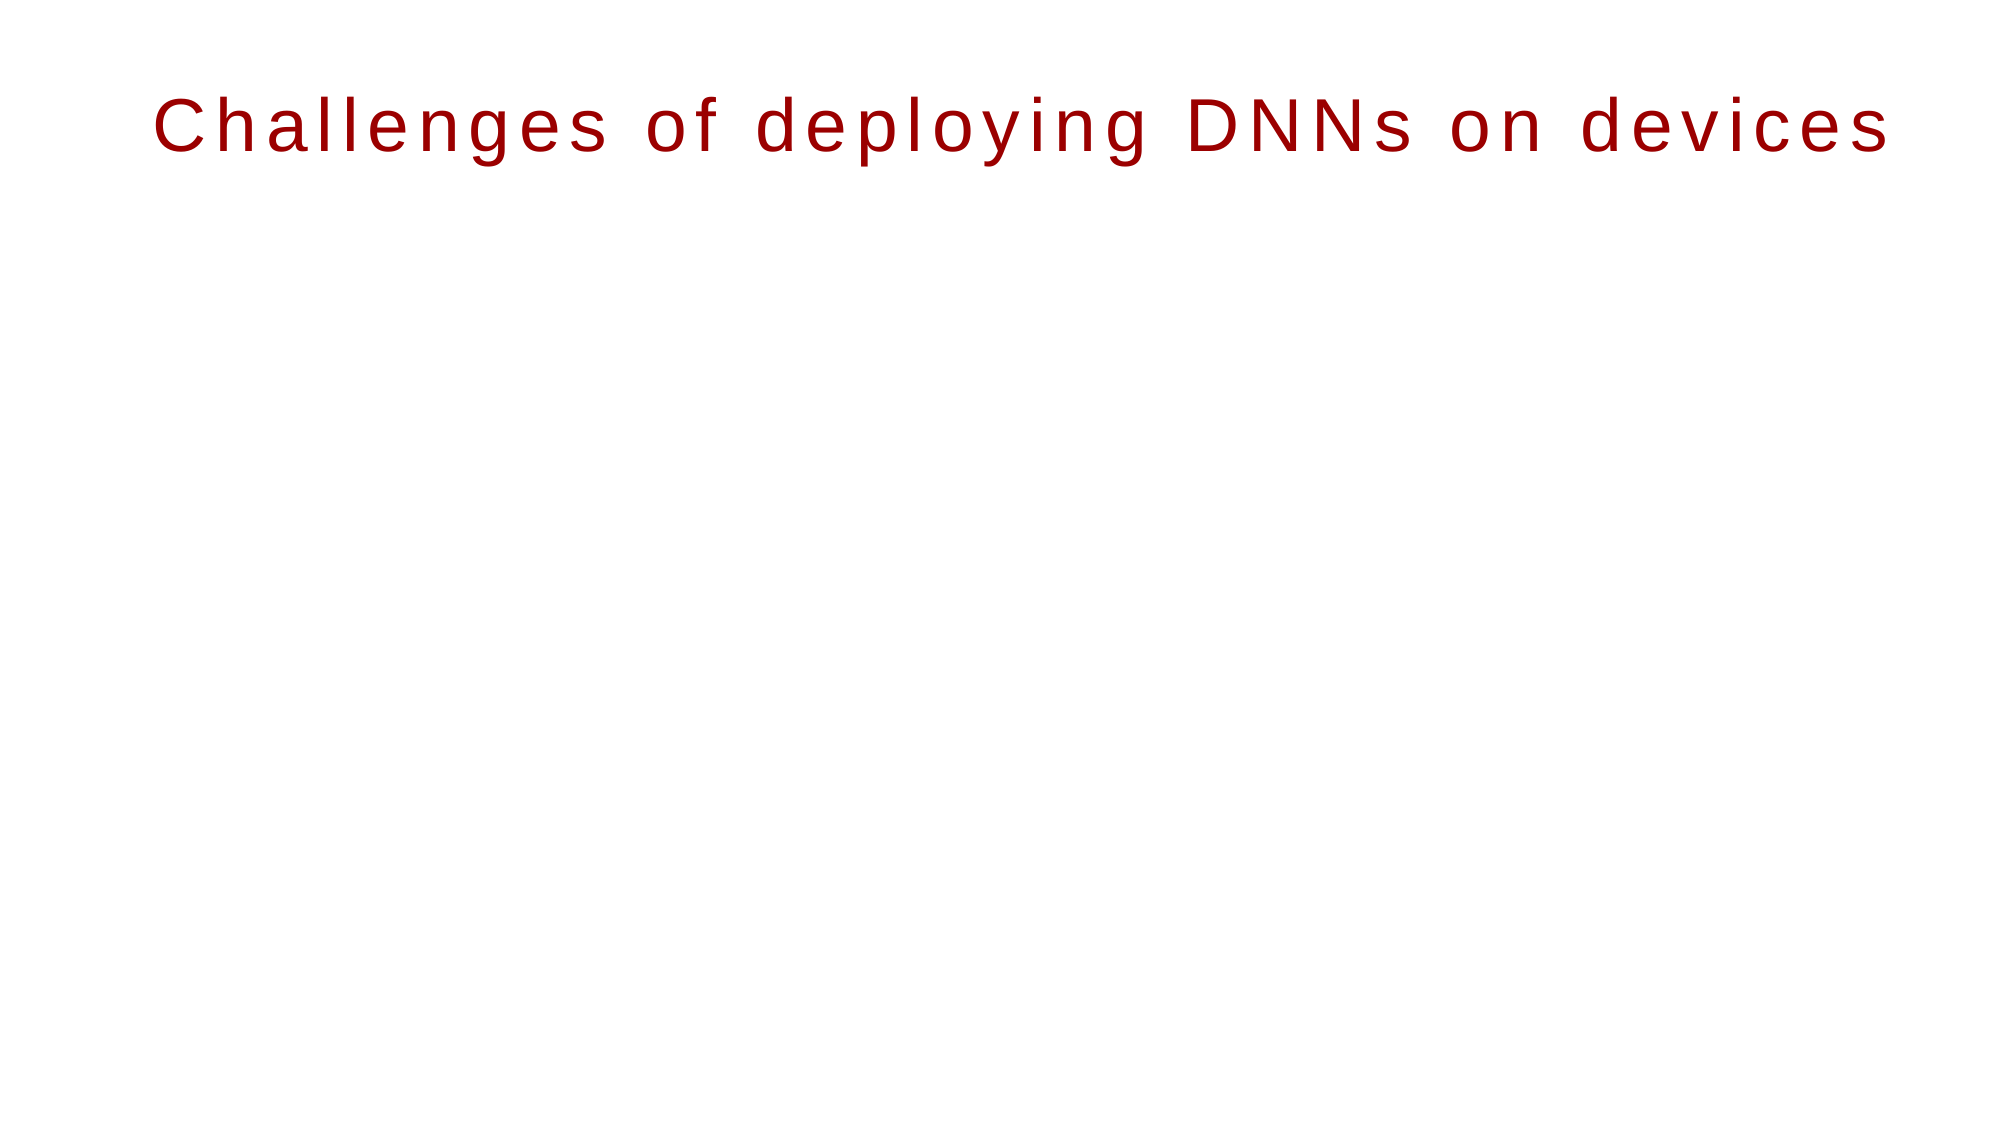

# Challenges of deploying DNNs on devices